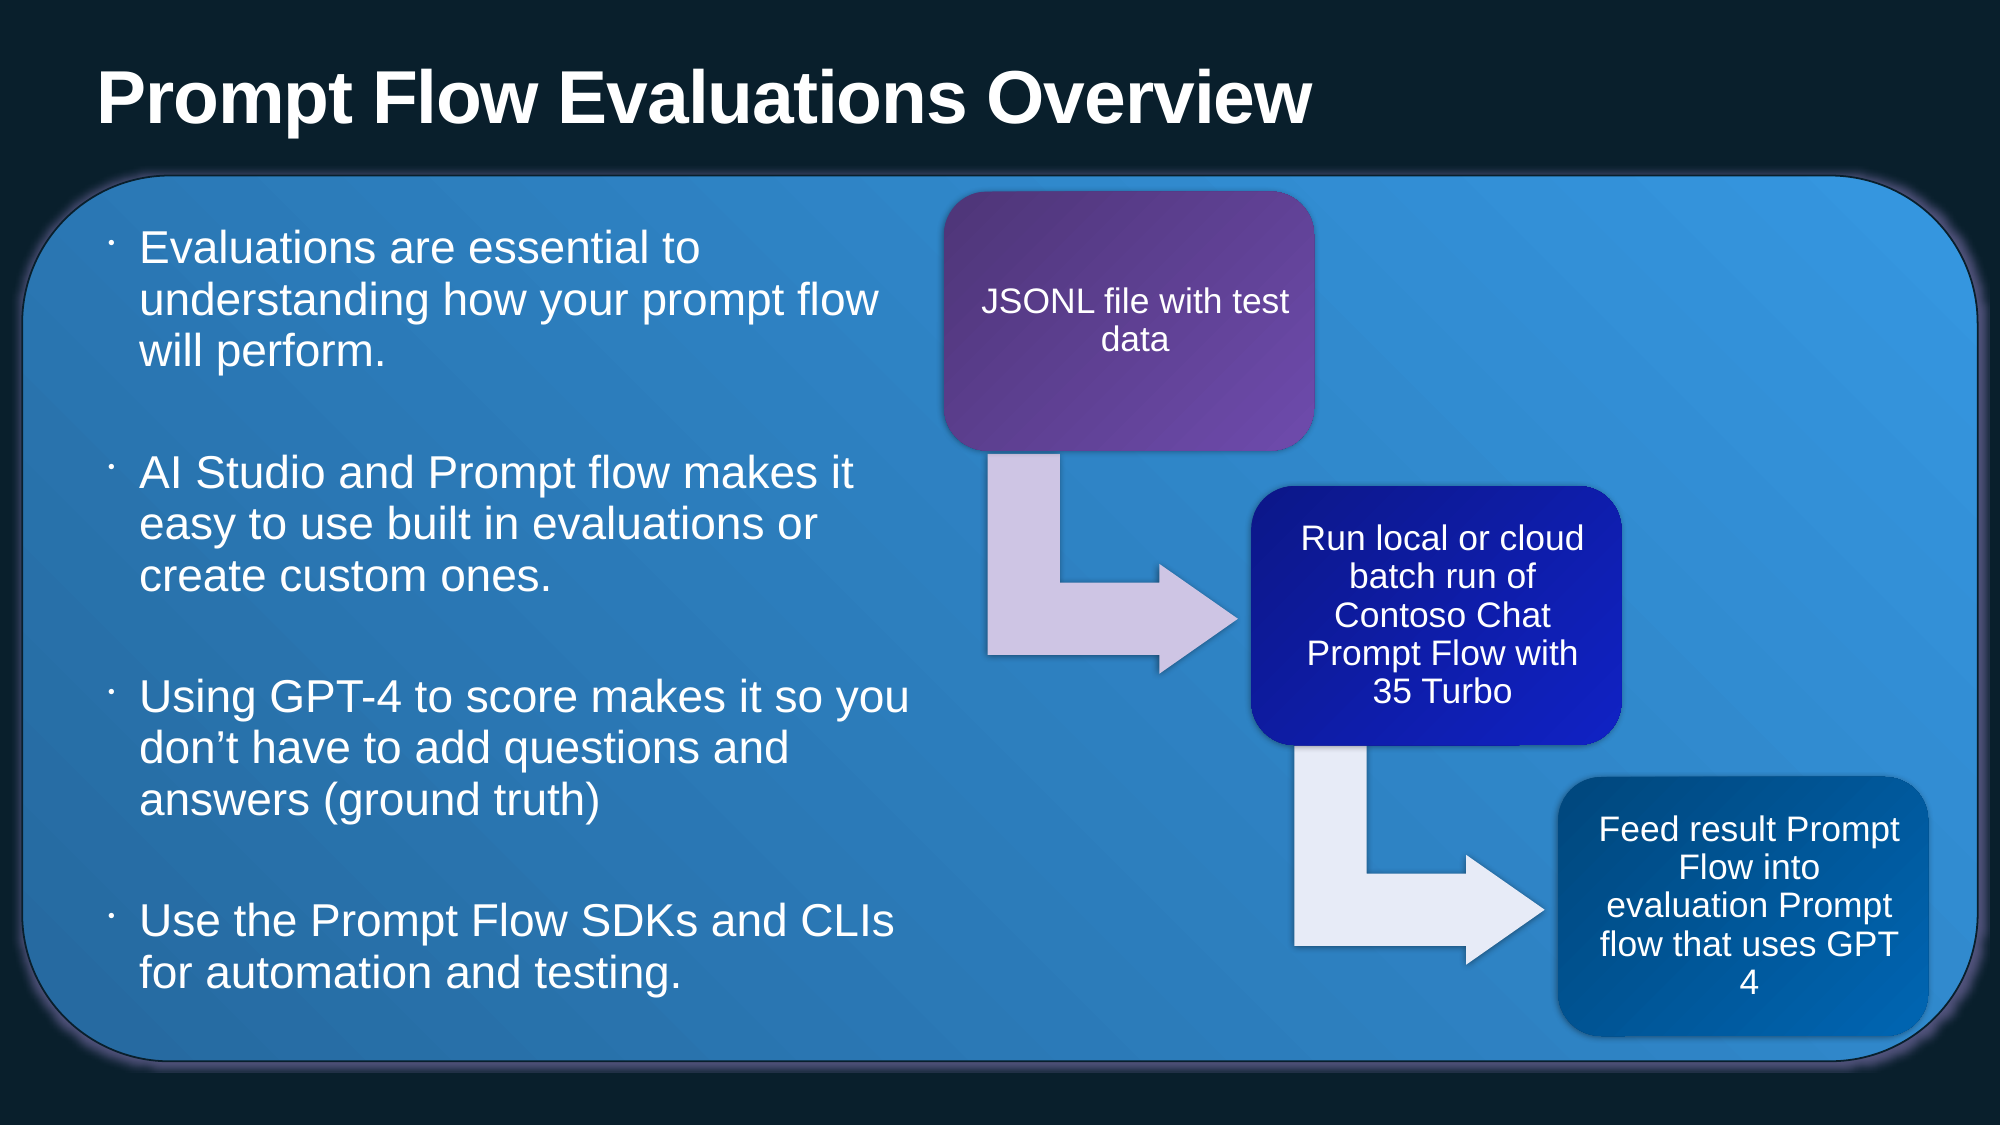

# Prompt Flow Evaluations Overview
JSONL file with test data
Run local or cloud batch run of Contoso Chat Prompt Flow with 35 Turbo
Feed result Prompt Flow into evaluation Prompt flow that uses GPT 4

Evaluations are essential to understanding how your prompt flow will perform.

AI Studio and Prompt flow makes it easy to use built in evaluations or create custom ones.

Using GPT-4 to score makes it so you don’t have to add questions and answers (ground truth)

Use the Prompt Flow SDKs and CLIs for automation and testing.